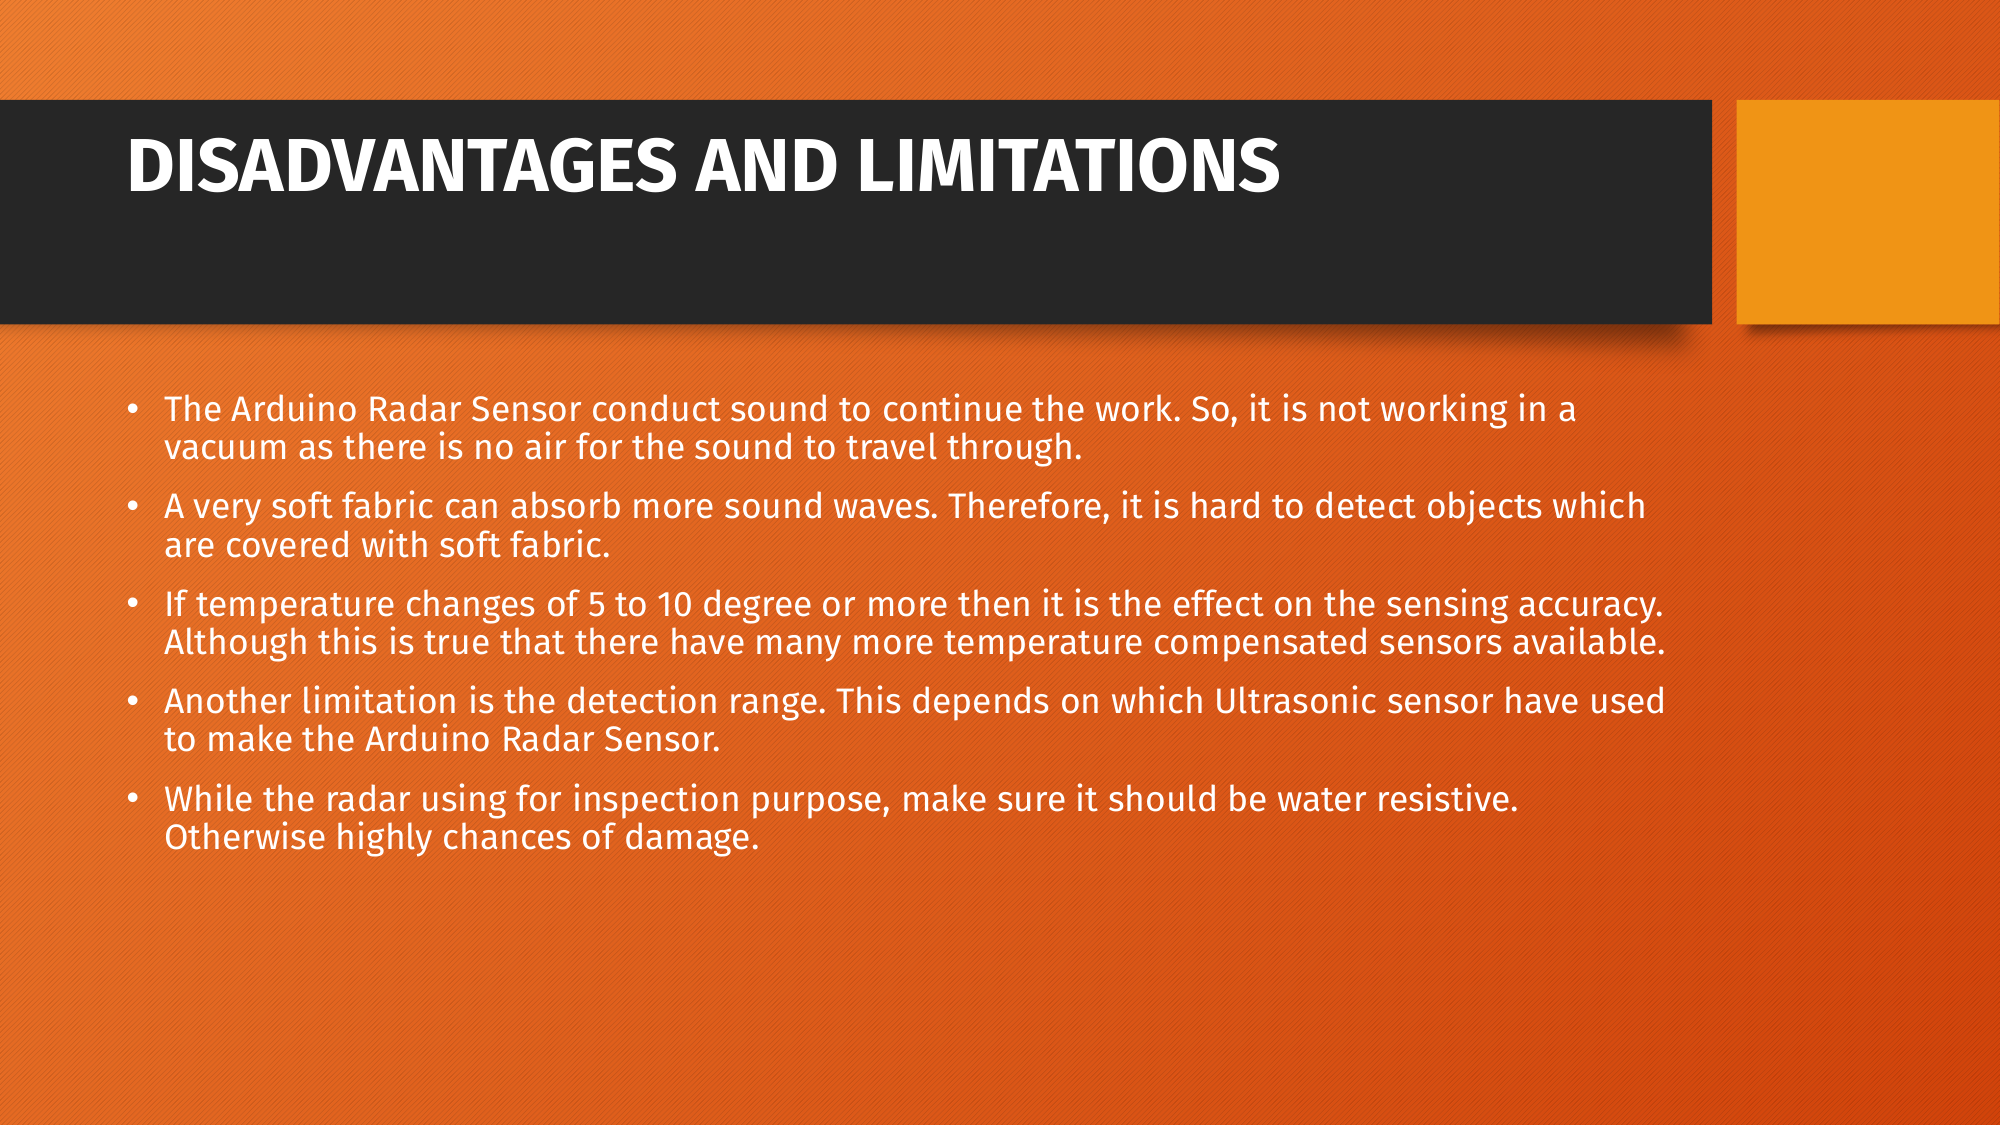

# DISADVANTAGES AND LIMITATIONS
The Arduino Radar Sensor conduct sound to continue the work. So, it is not working in a vacuum as there is no air for the sound to travel through.
A very soft fabric can absorb more sound waves. Therefore, it is hard to detect objects which are covered with soft fabric.
If temperature changes of 5 to 10 degree or more then it is the effect on the sensing accuracy. Although this is true that there have many more temperature compensated sensors available.
Another limitation is the detection range. This depends on which Ultrasonic sensor have used to make the Arduino Radar Sensor.
While the radar using for inspection purpose, make sure it should be water resistive. Otherwise highly chances of damage.